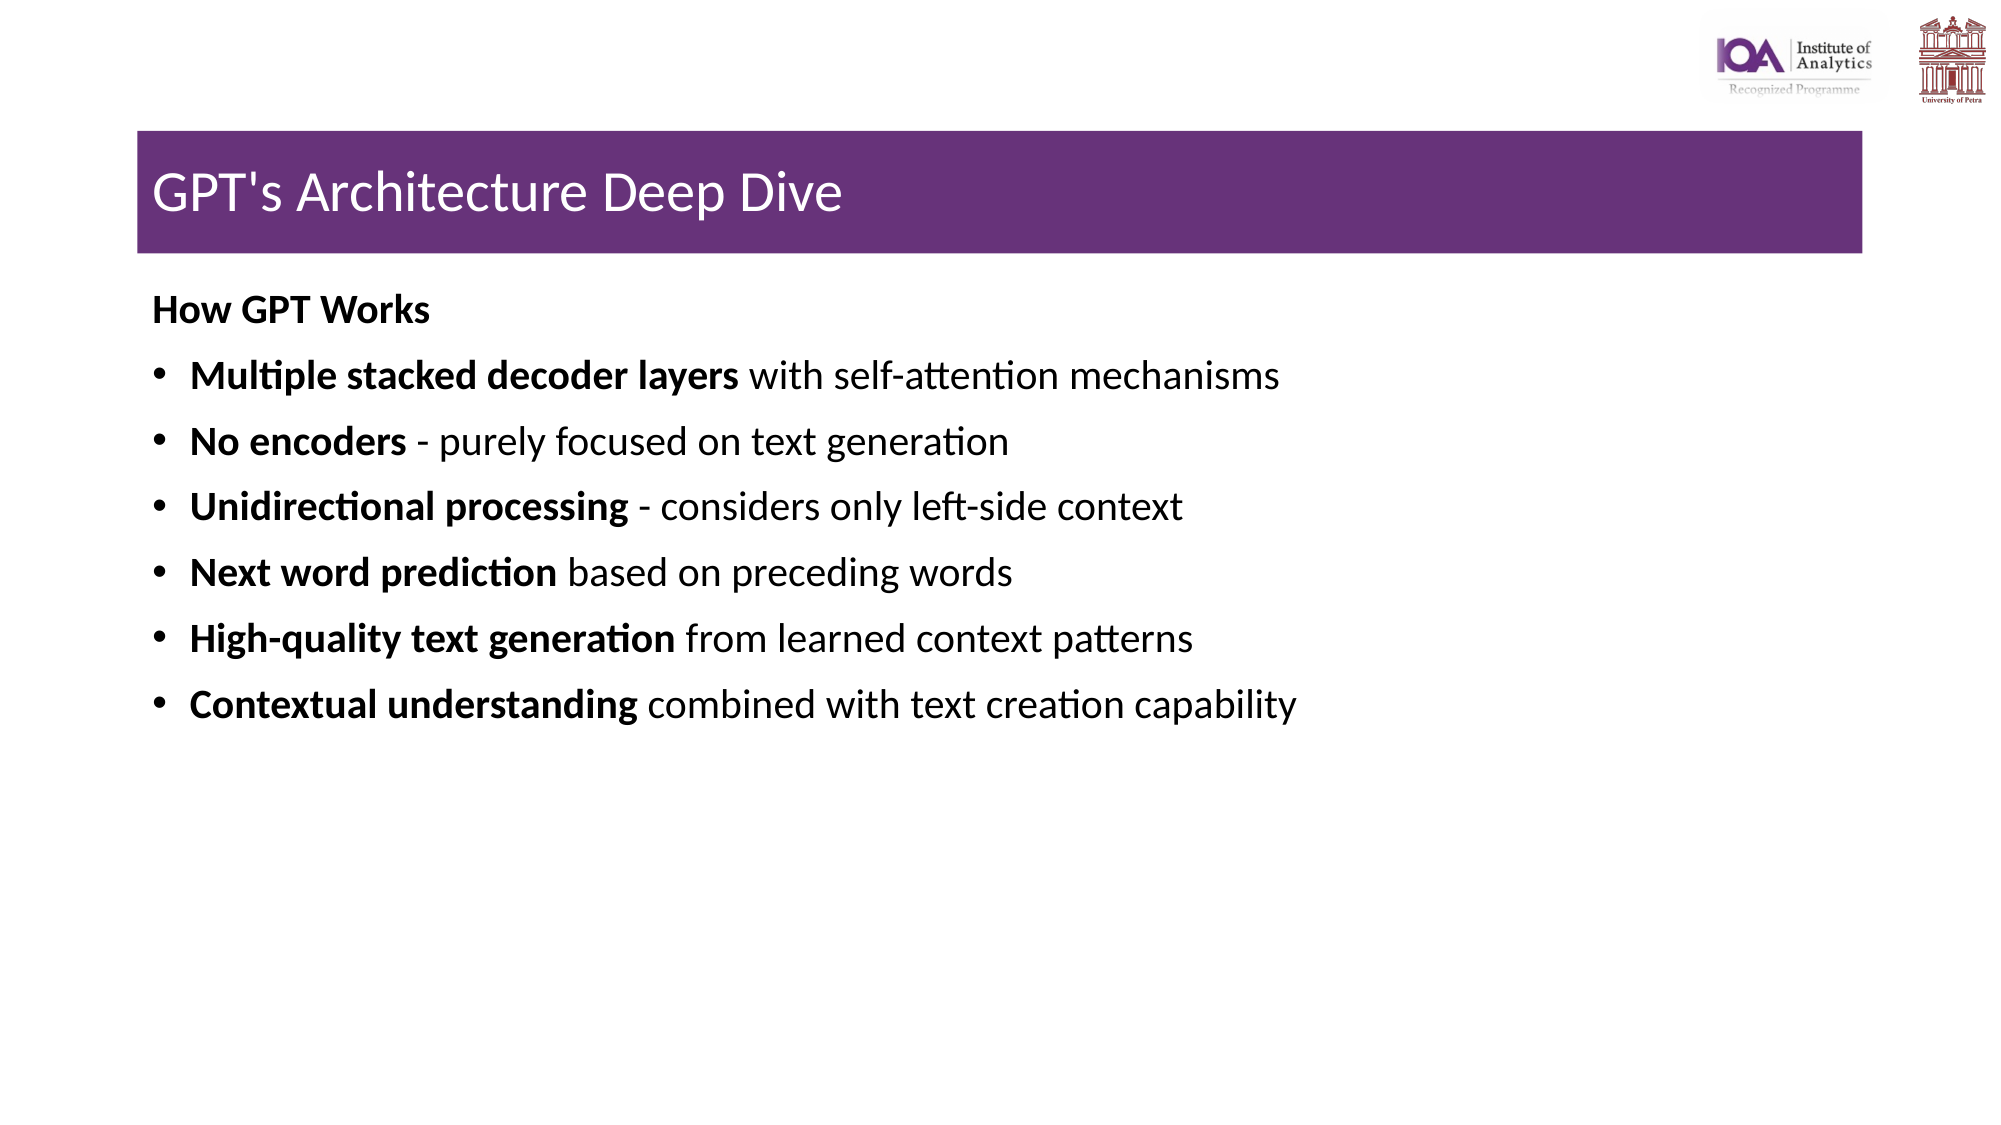

# GPT's Architecture Deep Dive
How GPT Works
Multiple stacked decoder layers with self-attention mechanisms
No encoders - purely focused on text generation
Unidirectional processing - considers only left-side context
Next word prediction based on preceding words
High-quality text generation from learned context patterns
Contextual understanding combined with text creation capability